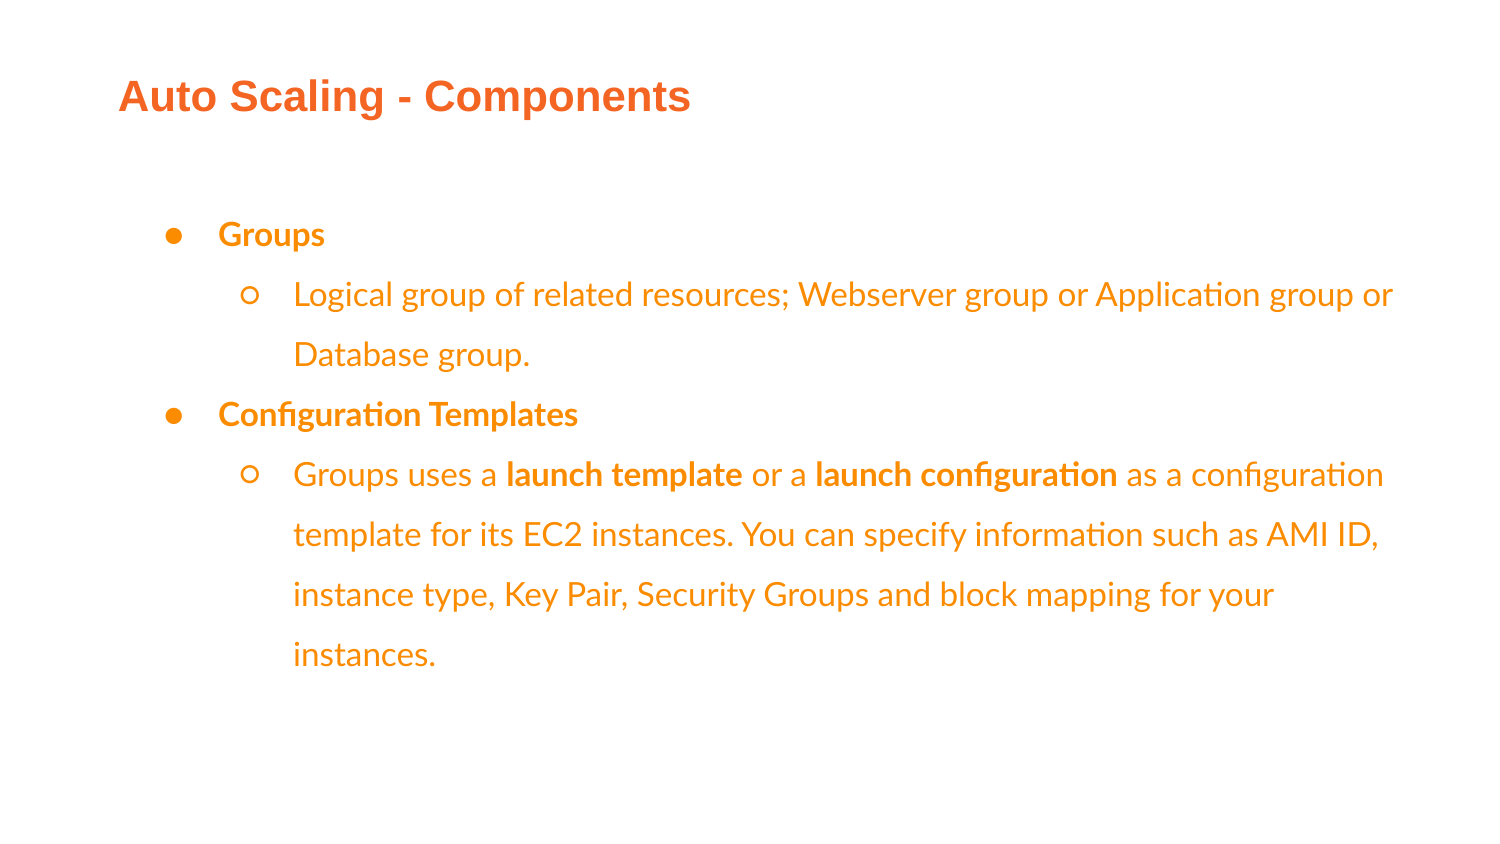

Auto Scaling - Components
Groups
Logical group of related resources; Webserver group or Application group or Database group.
Configuration Templates
Groups uses a launch template or a launch configuration as a configuration template for its EC2 instances. You can specify information such as AMI ID, instance type, Key Pair, Security Groups and block mapping for your instances.